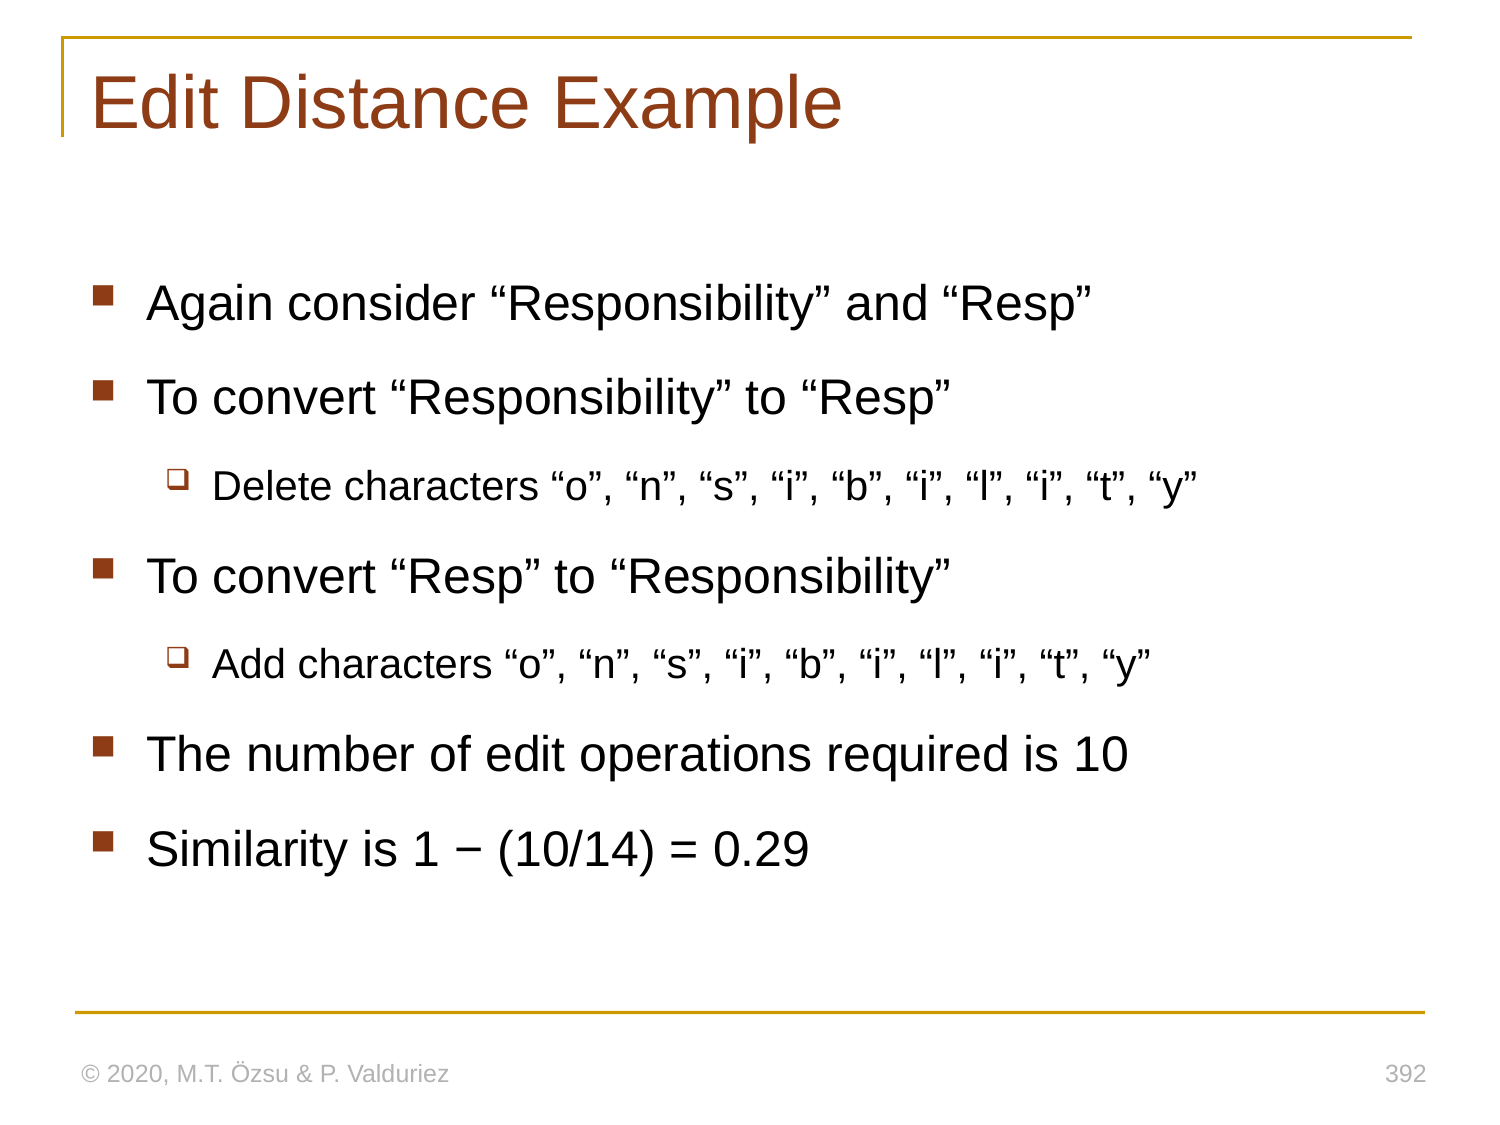

# Edit Distance Example
Again consider “Responsibility” and “Resp”
To convert “Responsibility” to “Resp”
Delete characters “o”, “n”, “s”, “i”, “b”, “i”, “l”, “i”, “t”, “y”
To convert “Resp” to “Responsibility”
Add characters “o”, “n”, “s”, “i”, “b”, “i”, “l”, “i”, “t”, “y”
The number of edit operations required is 10
Similarity is 1 − (10/14) = 0.29
© 2020, M.T. Özsu & P. Valduriez
392